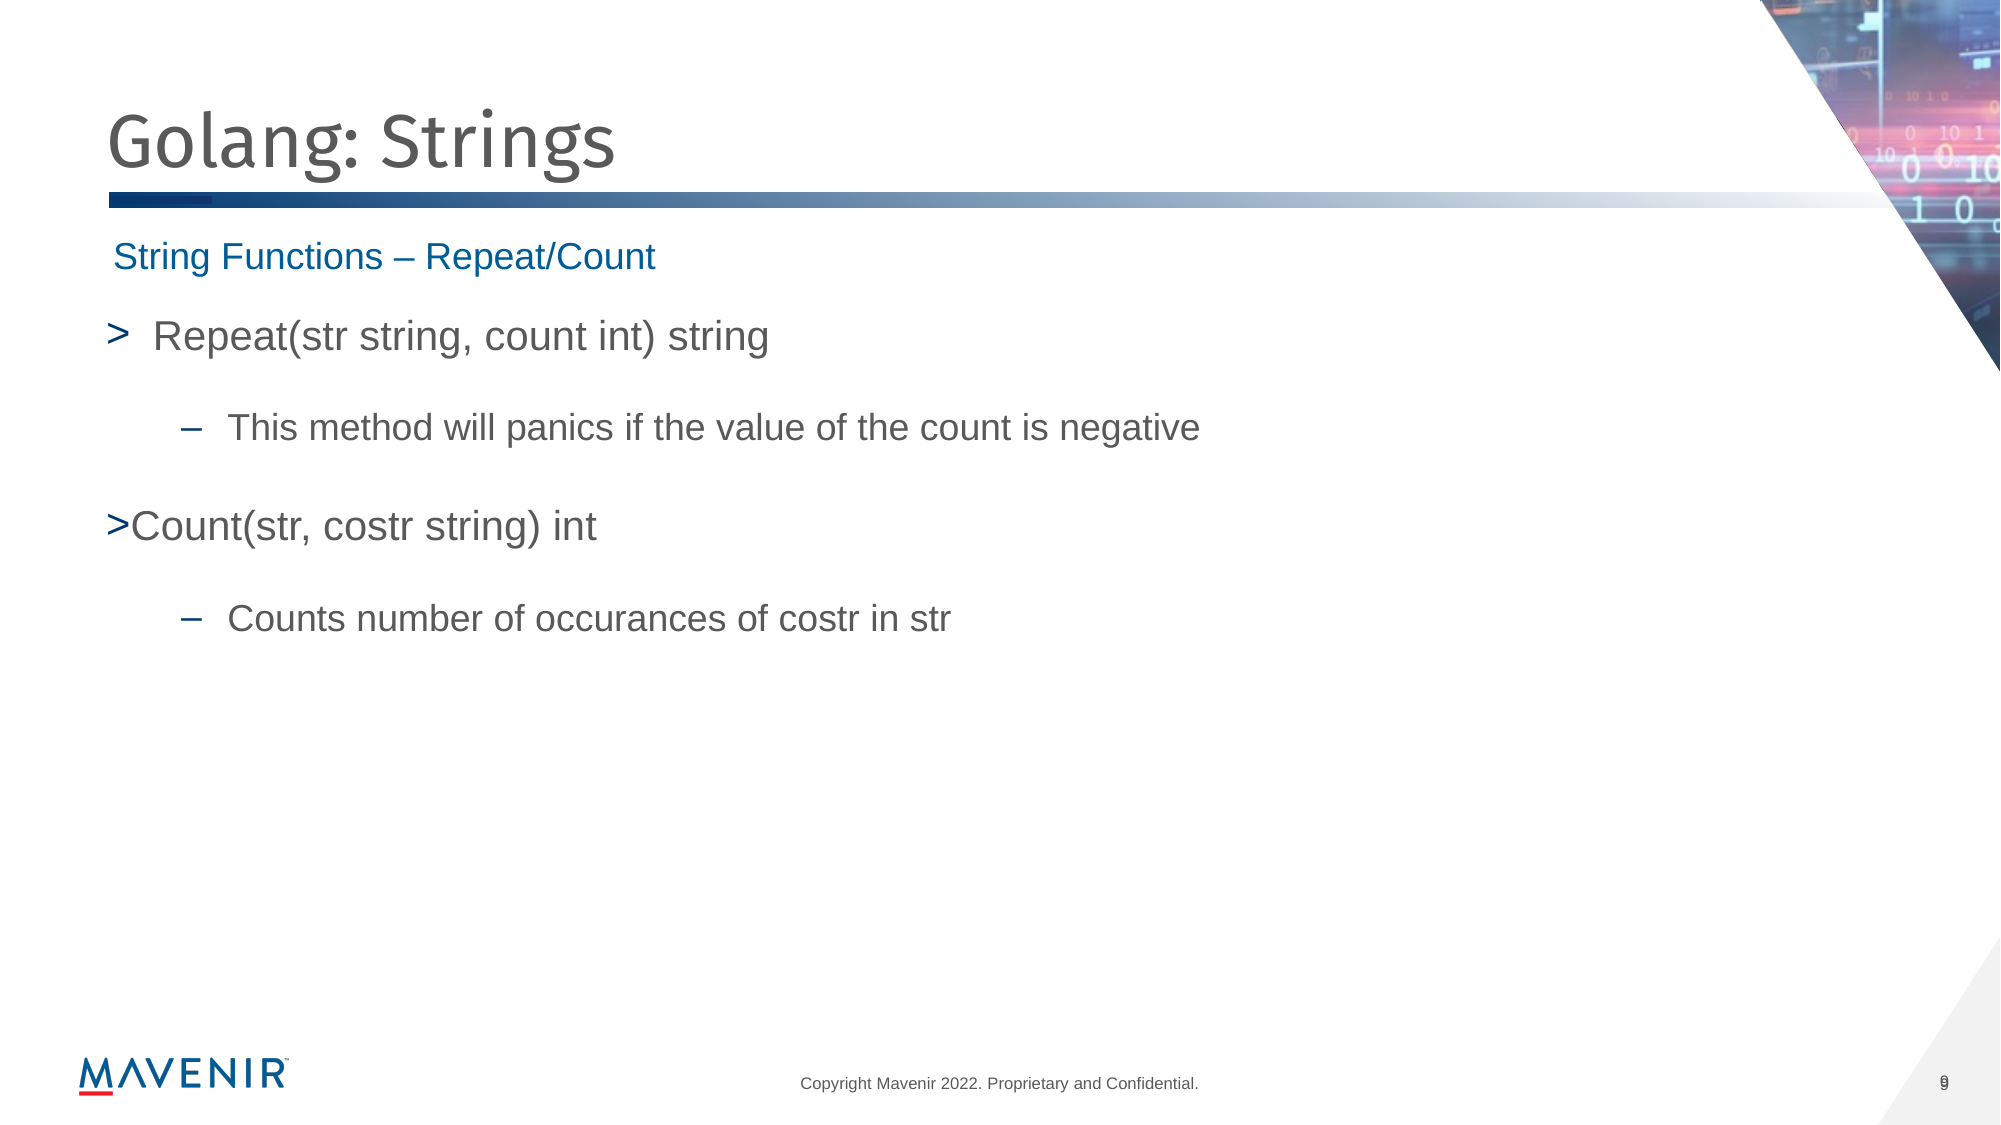

# Golang: Strings

String Functions – Repeat/Count

Repeat(str string, count int) string
This method will panics if the value of the count is negative
Count(str, costr string) int
Counts number of occurances of costr in str

9